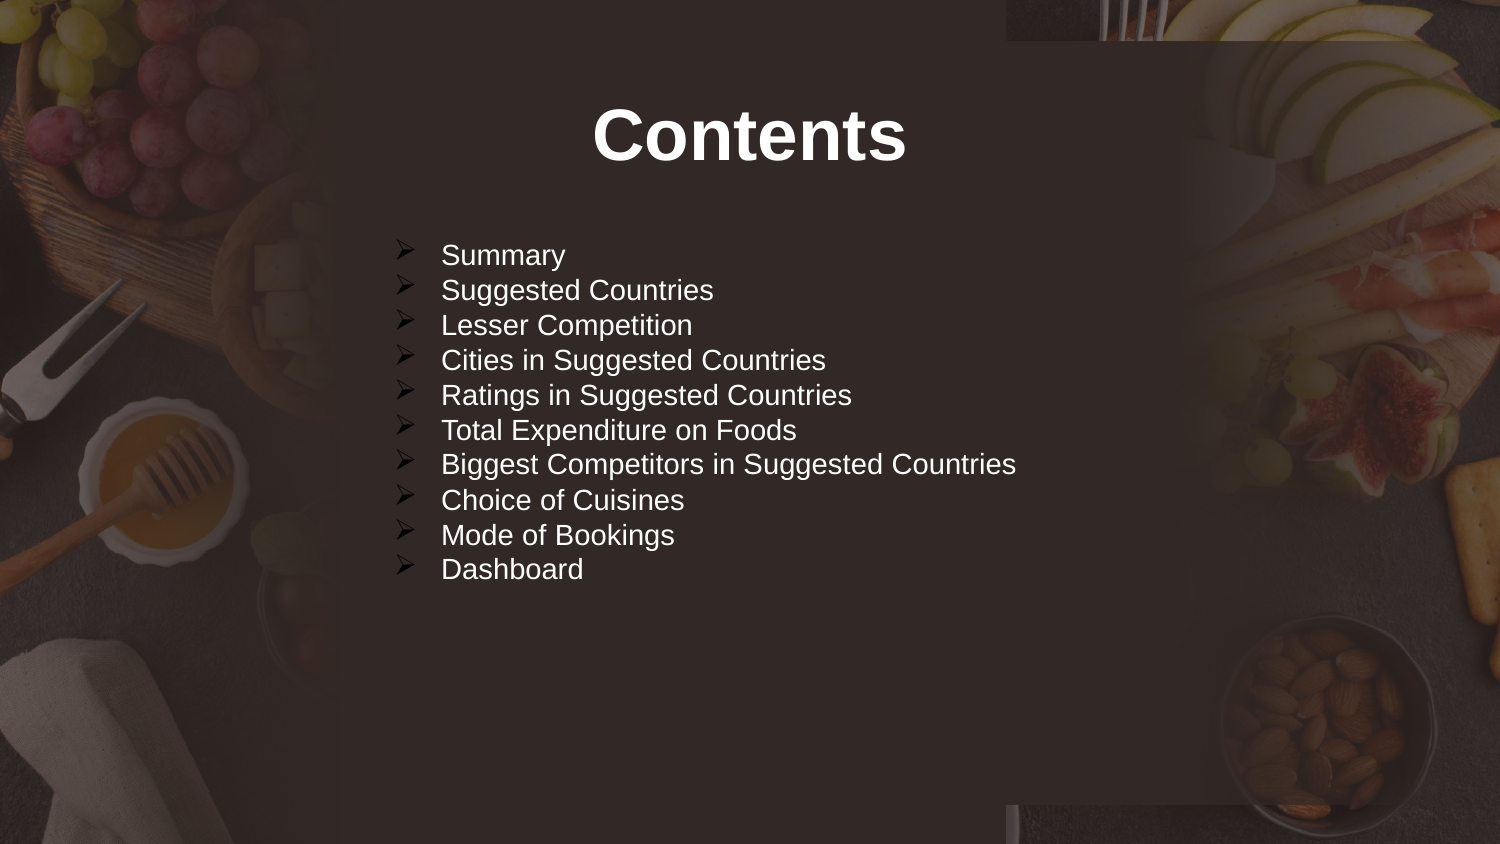

# Contents
Summary
Suggested Countries
Lesser Competition
Cities in Suggested Countries
Ratings in Suggested Countries
Total Expenditure on Foods
Biggest Competitors in Suggested Countries
Choice of Cuisines
Mode of Bookings
Dashboard